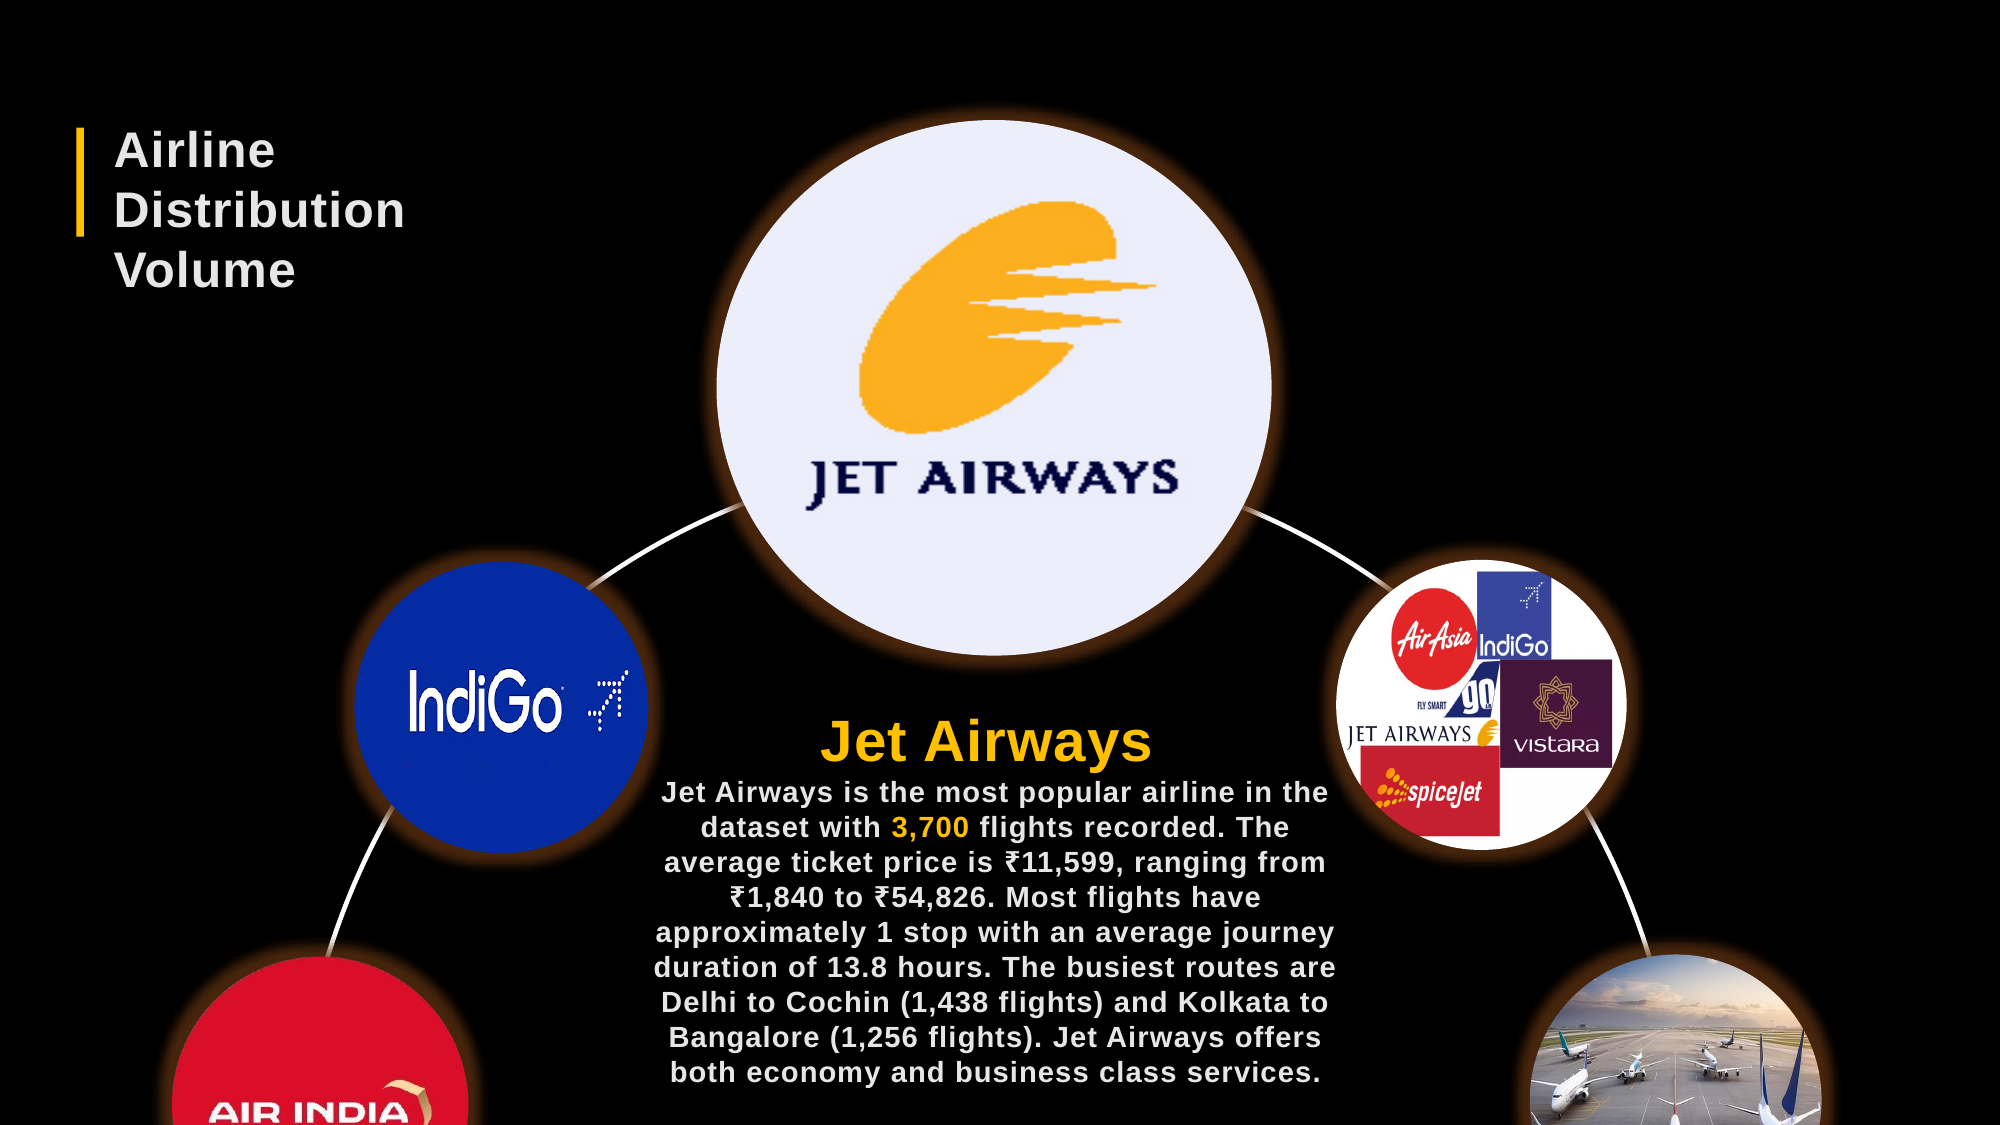

Airline Distribution  Volume

Jet Airways
Jet Airways is the most popular airline in the dataset with 3,700 flights recorded. The average ticket price is ₹11,599, ranging from ₹1,840 to ₹54,826. Most flights have approximately 1 stop with an average journey duration of 13.8 hours. The busiest routes are Delhi to Cochin (1,438 flights) and Kolkata to Bangalore (1,256 flights). Jet Airways offers both economy and business class services.